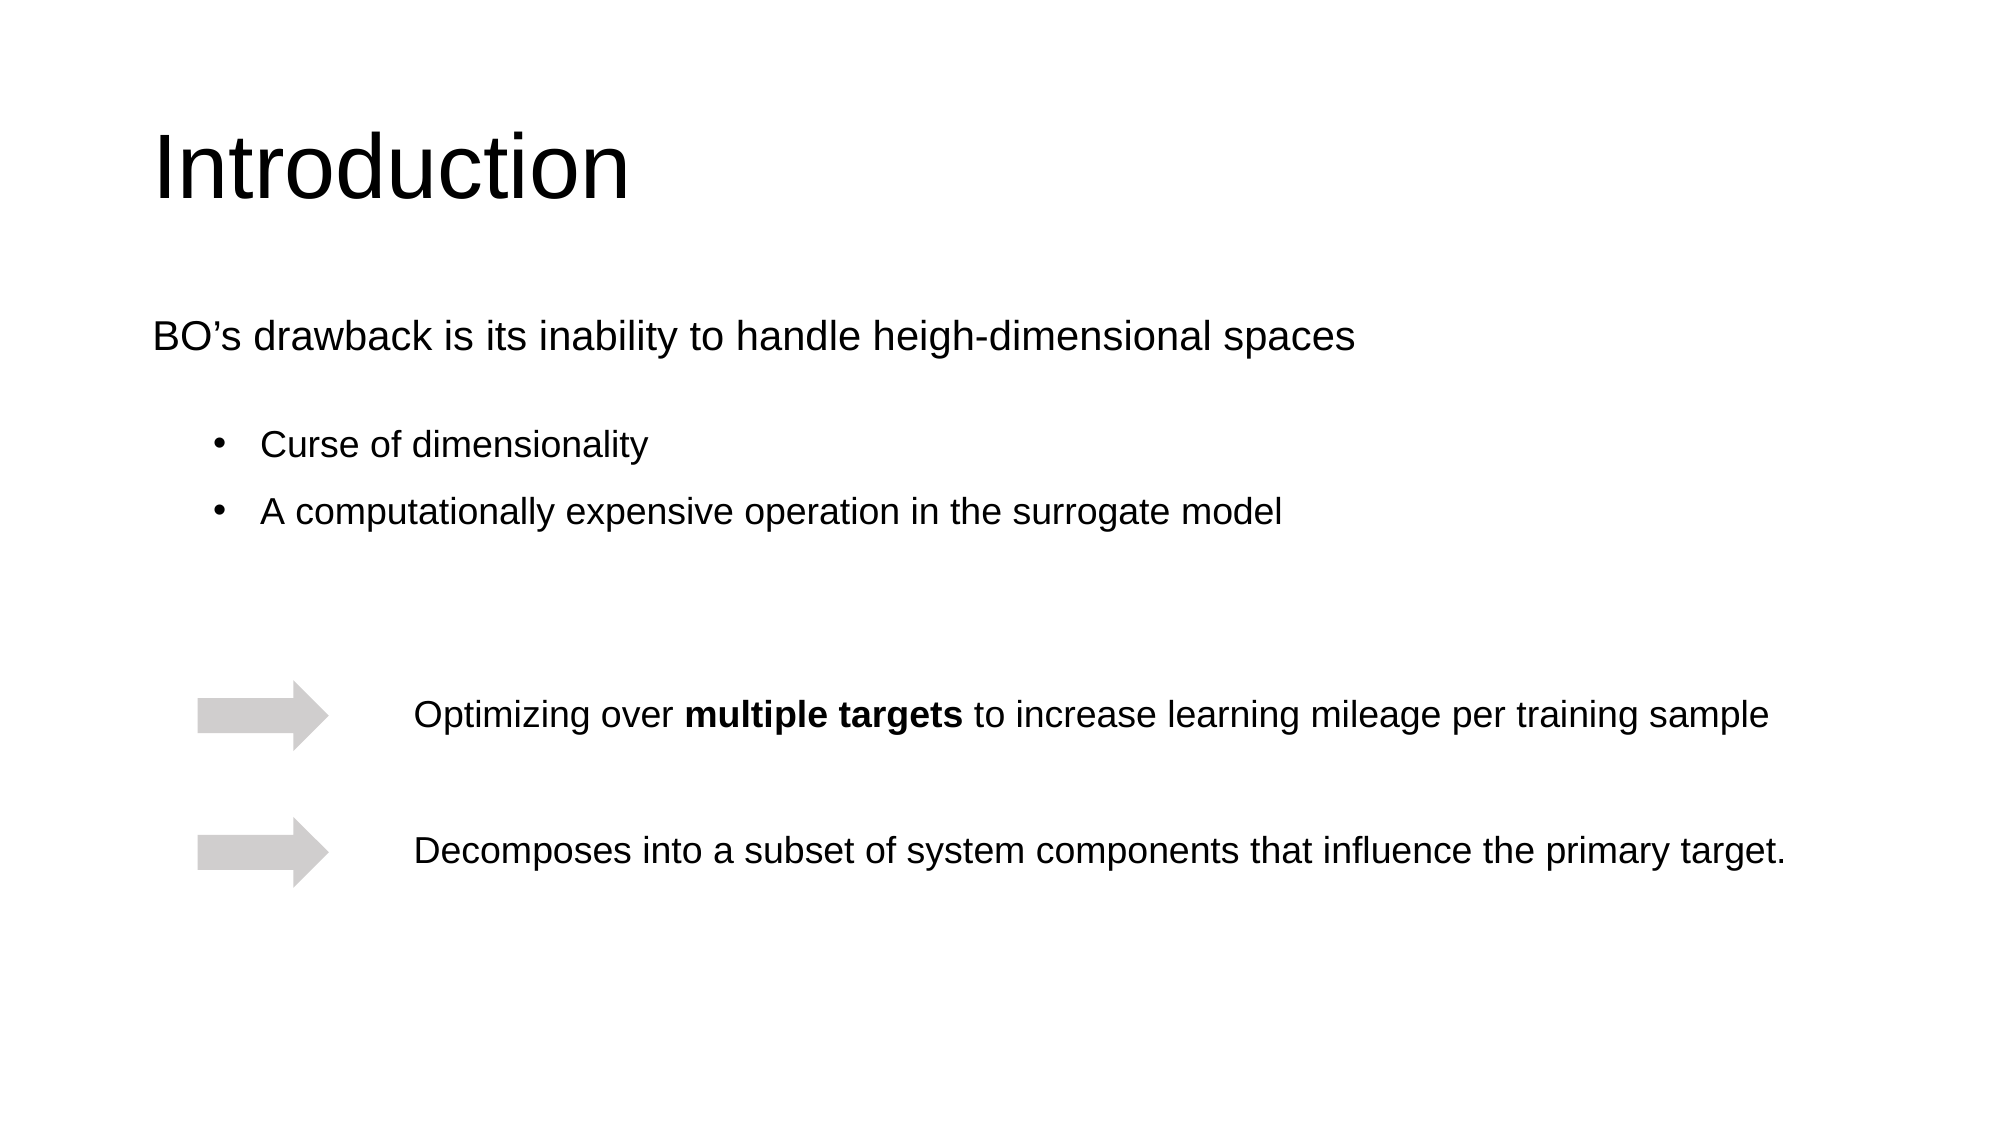

# Introduction
BO’s drawback is its inability to handle heigh-dimensional spaces
Curse of dimensionality
A computationally expensive operation in the surrogate model

Optimizing over multiple targets to increase learning mileage per training sample
Decomposes into a subset of system components that influence the primary target.